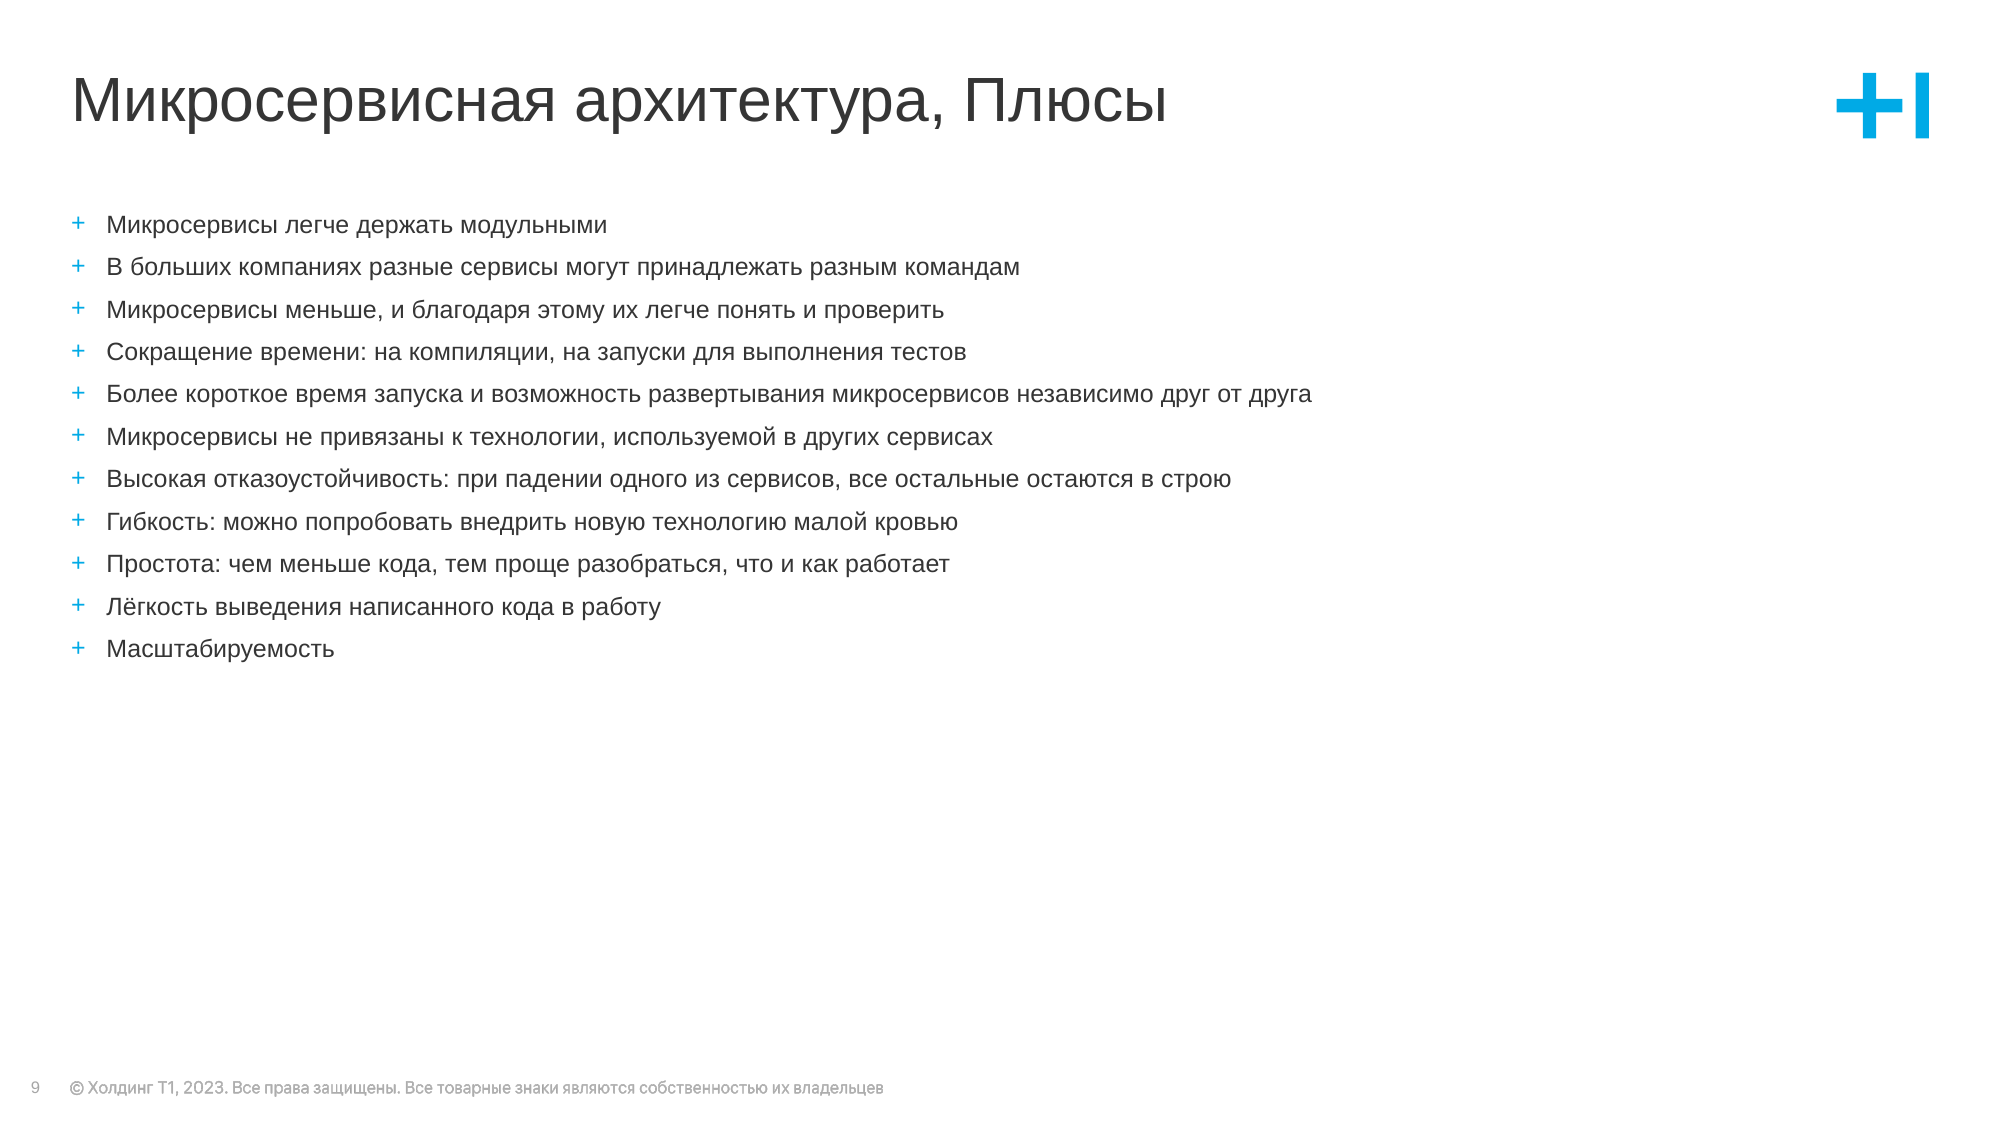

# Микросервисная архитектура, Плюсы
Микросервисы легче держать модульными
В больших компаниях разные сервисы могут принадлежать разным командам
Микросервисы меньше, и благодаря этому их легче понять и проверить
Сокращение времени: на компиляции, на запуски для выполнения тестов
Более короткое время запуска и возможность развертывания микросервисов независимо друг от друга
Микросервисы не привязаны к технологии, используемой в других сервисах
Высокая отказоустойчивость: при падении одного из сервисов, все остальные остаются в строю
Гибкость: можно попробовать внедрить новую технологию малой кровью
Простота: чем меньше кода, тем проще разобраться, что и как работает
Лёгкость выведения написанного кода в работу
Масштабируемость